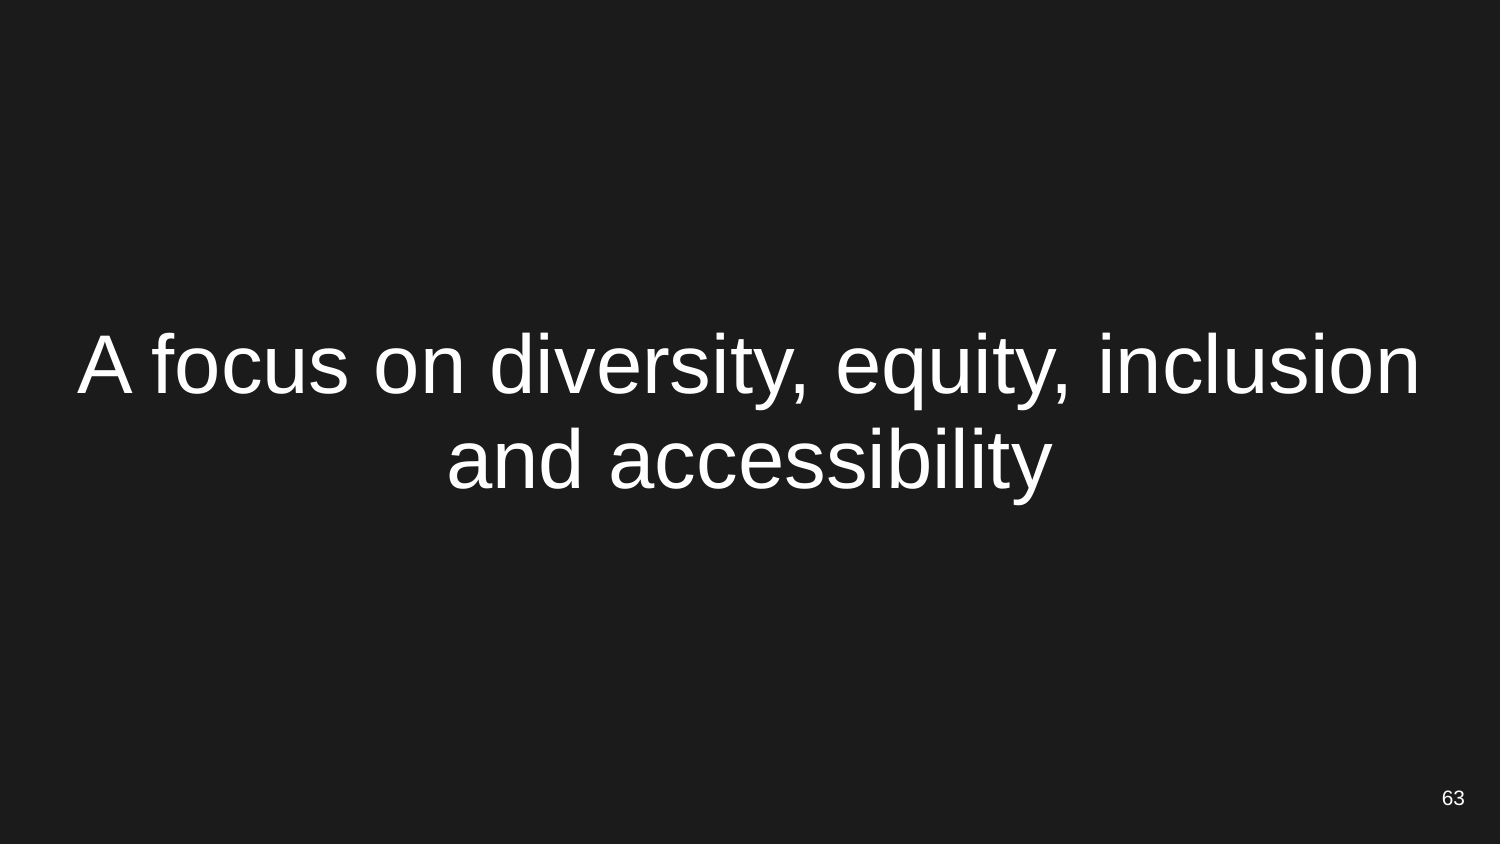

# A focus on diversity, equity, inclusion and accessibility
63